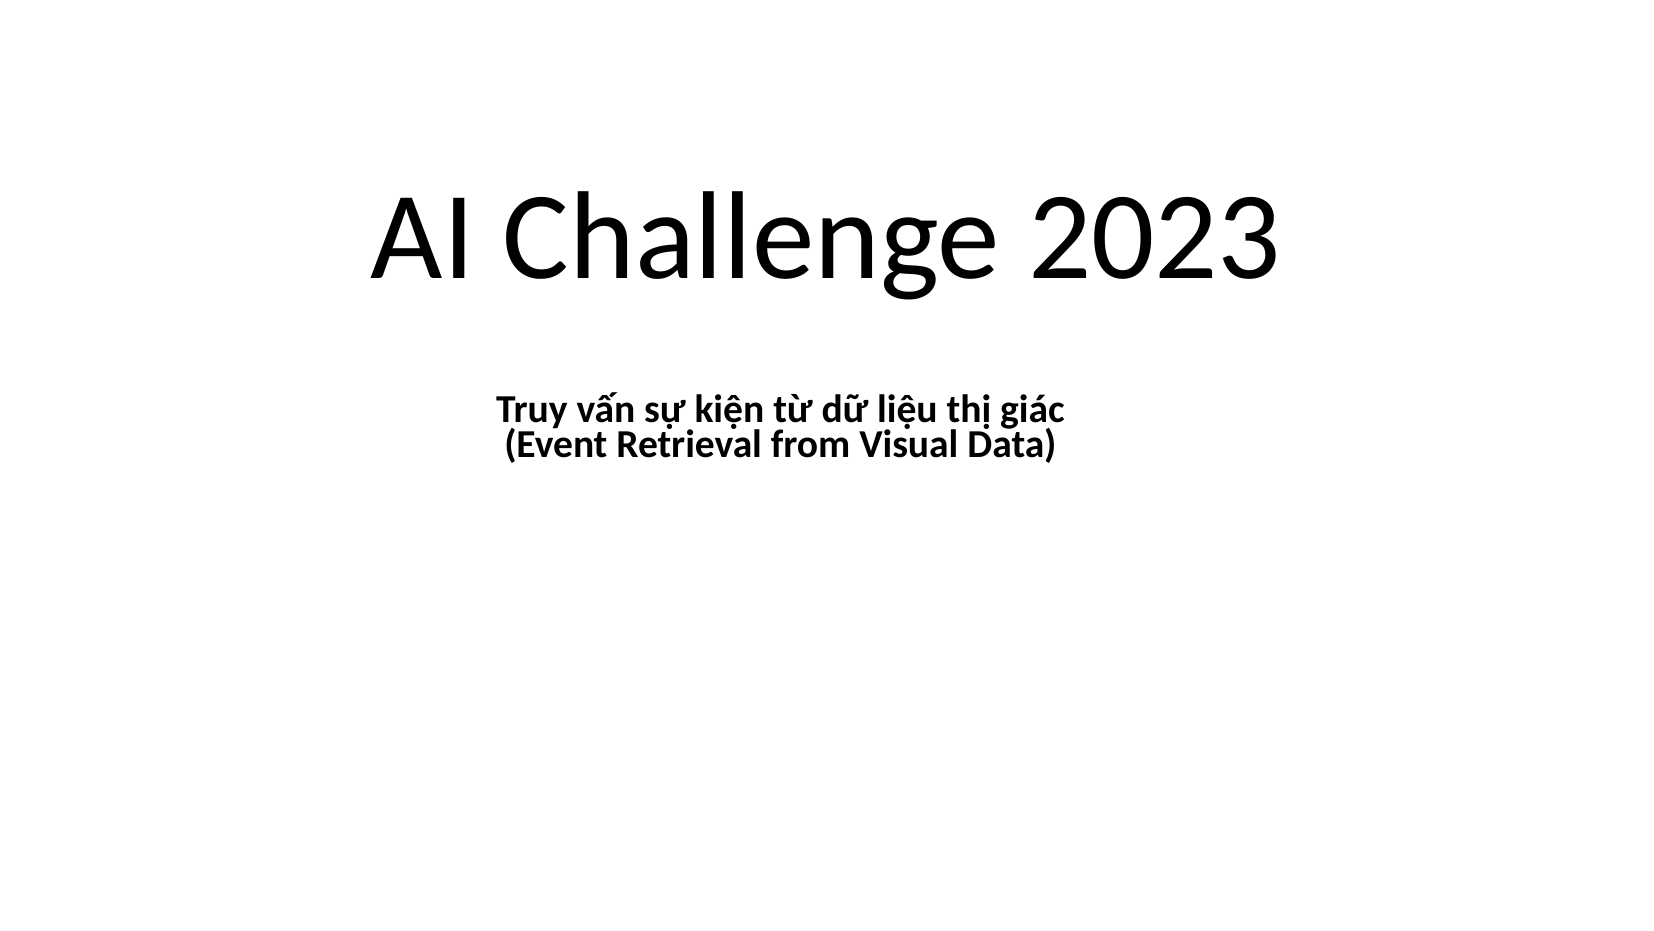

AI Challenge 2023
Truy vấn sự kiện từ dữ liệu thị giác (Event Retrieval from Visual Data)